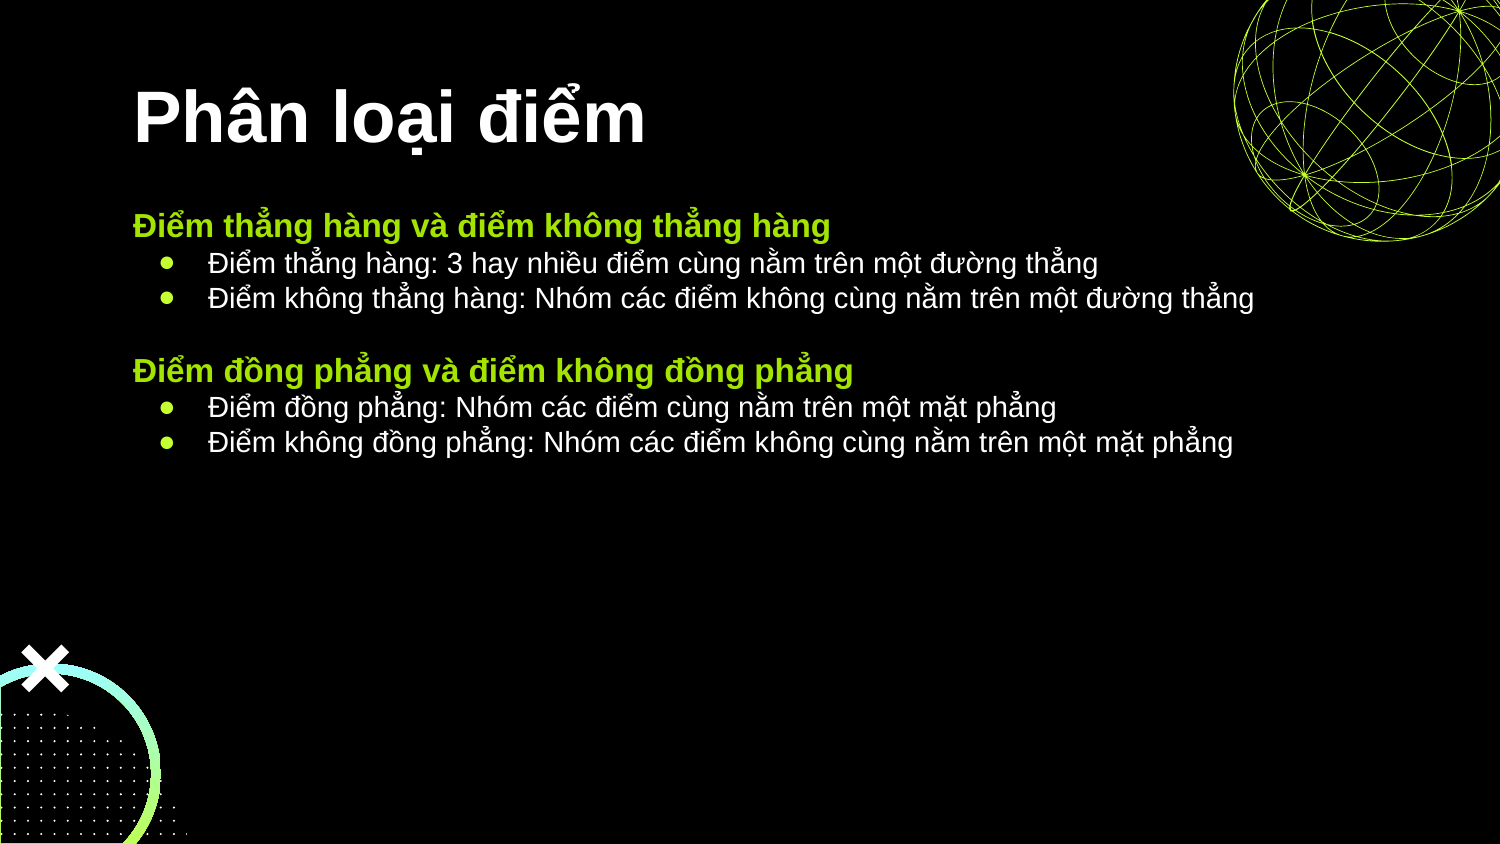

# Phân loại điểm
Điểm thẳng hàng và điểm không thẳng hàng
Điểm thẳng hàng: 3 hay nhiều điểm cùng nằm trên một đường thẳng
Điểm không thẳng hàng: Nhóm các điểm không cùng nằm trên một đường thẳng

Điểm đồng phẳng và điểm không đồng phẳng
Điểm đồng phẳng: Nhóm các điểm cùng nằm trên một mặt phẳng
Điểm không đồng phẳng: Nhóm các điểm không cùng nằm trên một mặt phẳng